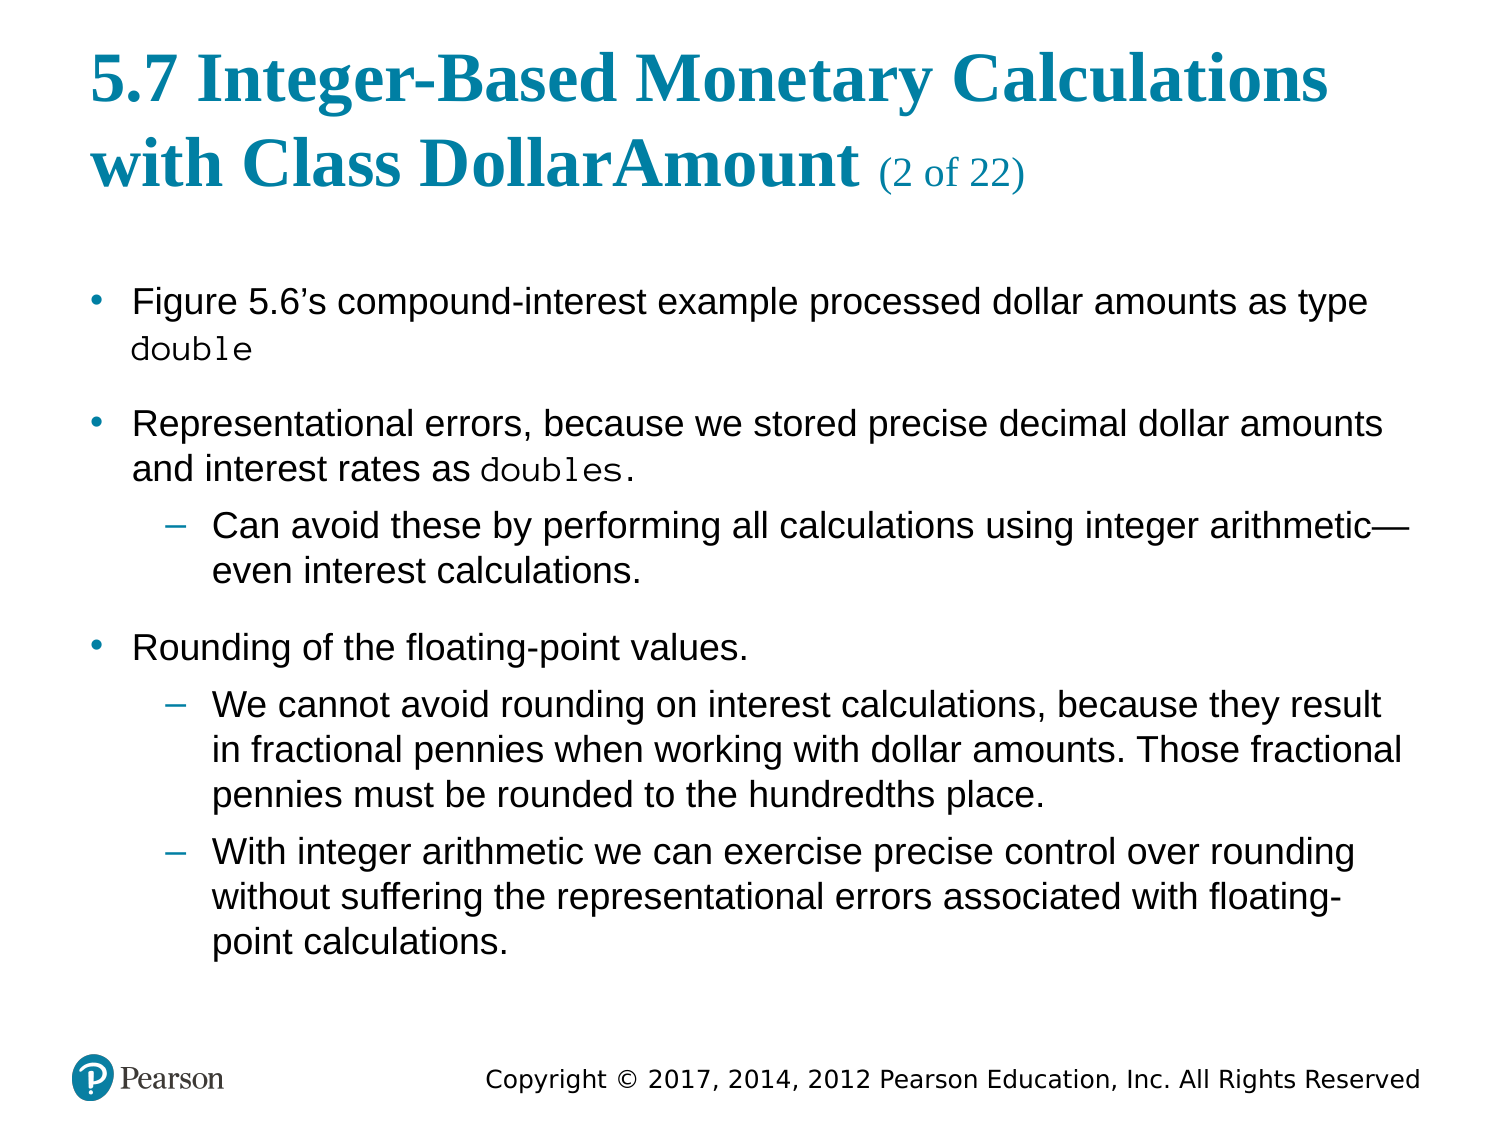

# 5.7 Integer-Based Monetary Calculations with Class DollarAmount (2 of 22)
Figure 5.6’s compound-interest example processed dollar amounts as type double
Representational errors, because we stored precise decimal dollar amounts and interest rates as doubles.
Can avoid these by performing all calculations using integer arithmetic—even interest calculations.
Rounding of the floating-point values.
We cannot avoid rounding on interest calculations, because they result in fractional pennies when working with dollar amounts. Those fractional pennies must be rounded to the hundredths place.
With integer arithmetic we can exercise precise control over rounding without suffering the representational errors associated with floating-point calculations.